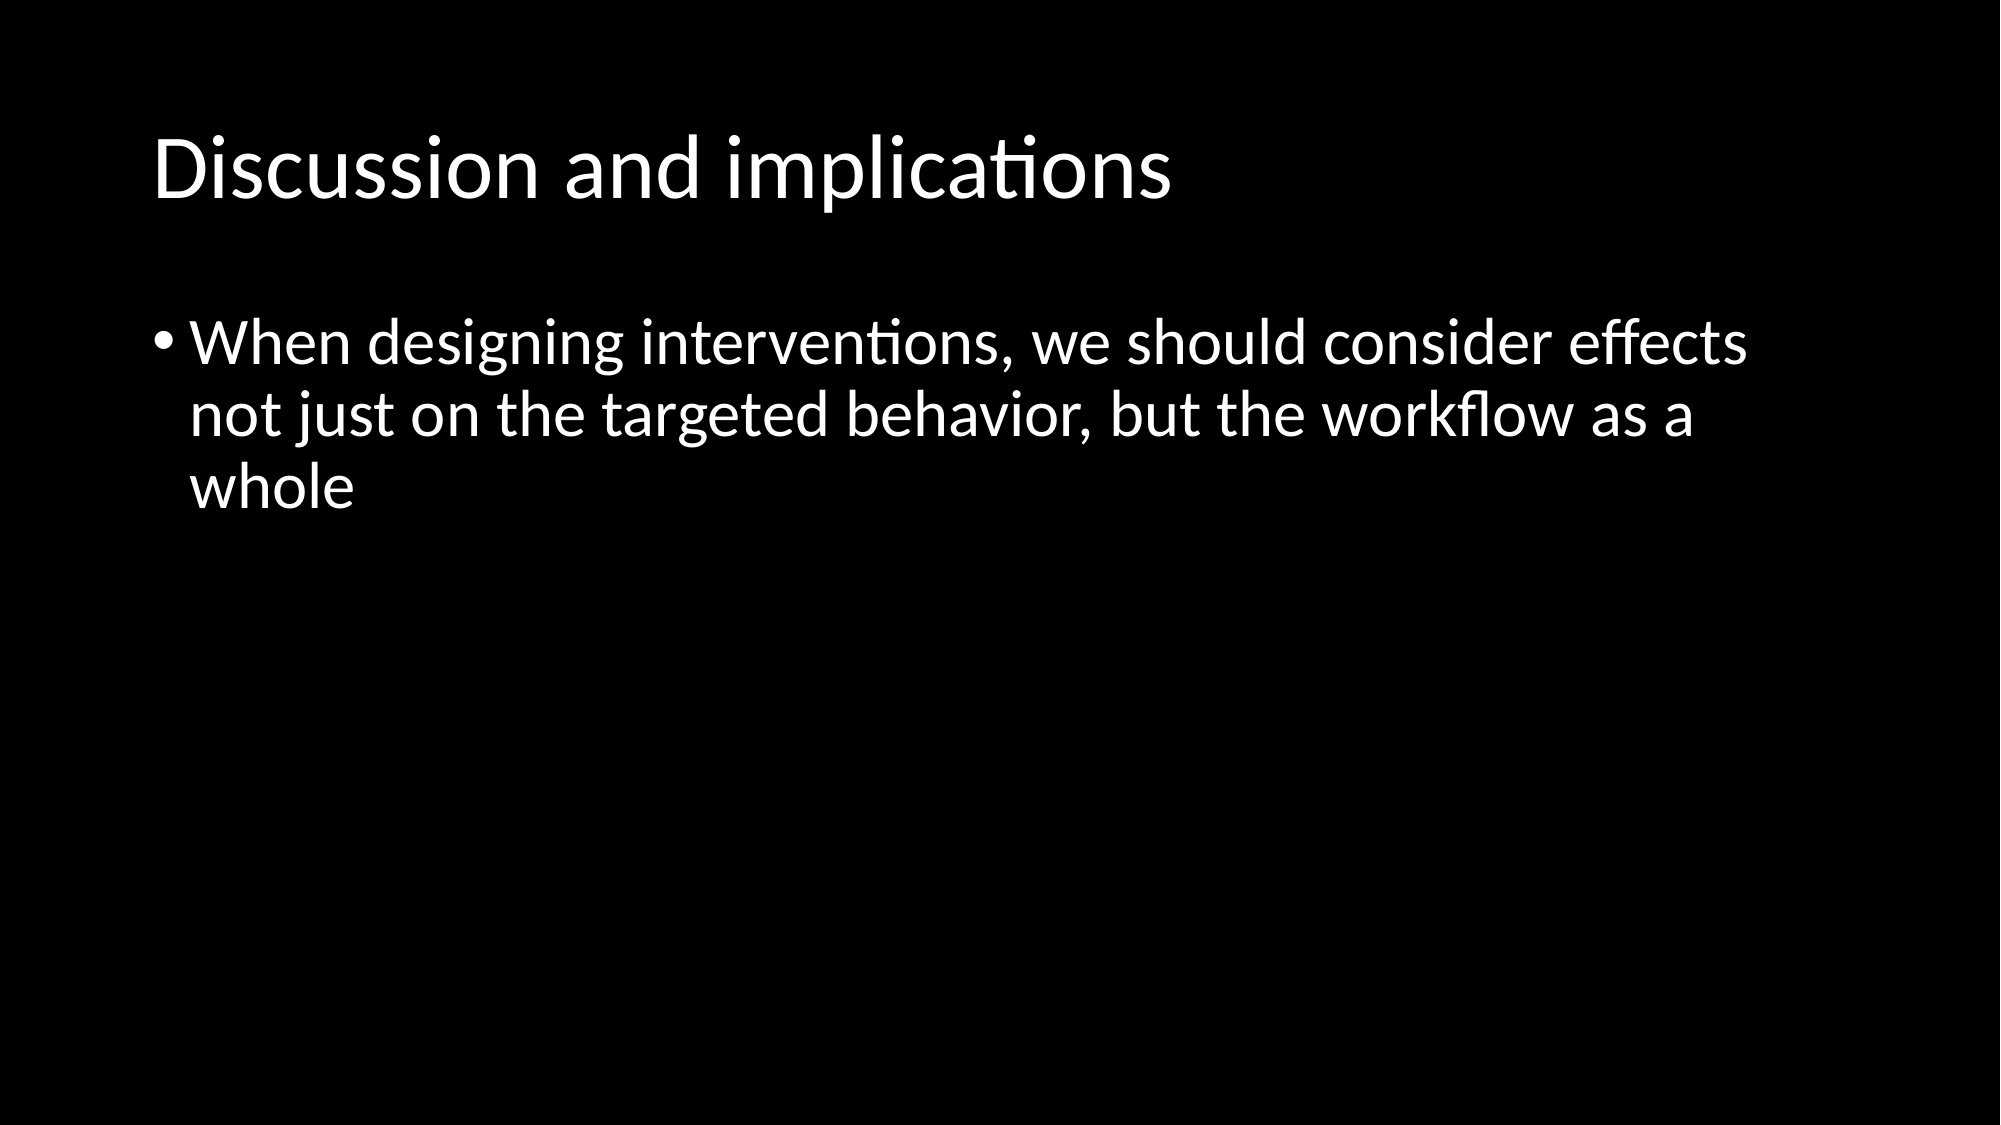

# Discussion and implications
When designing interventions, we should consider effects not just on the targeted behavior, but the workflow as a whole